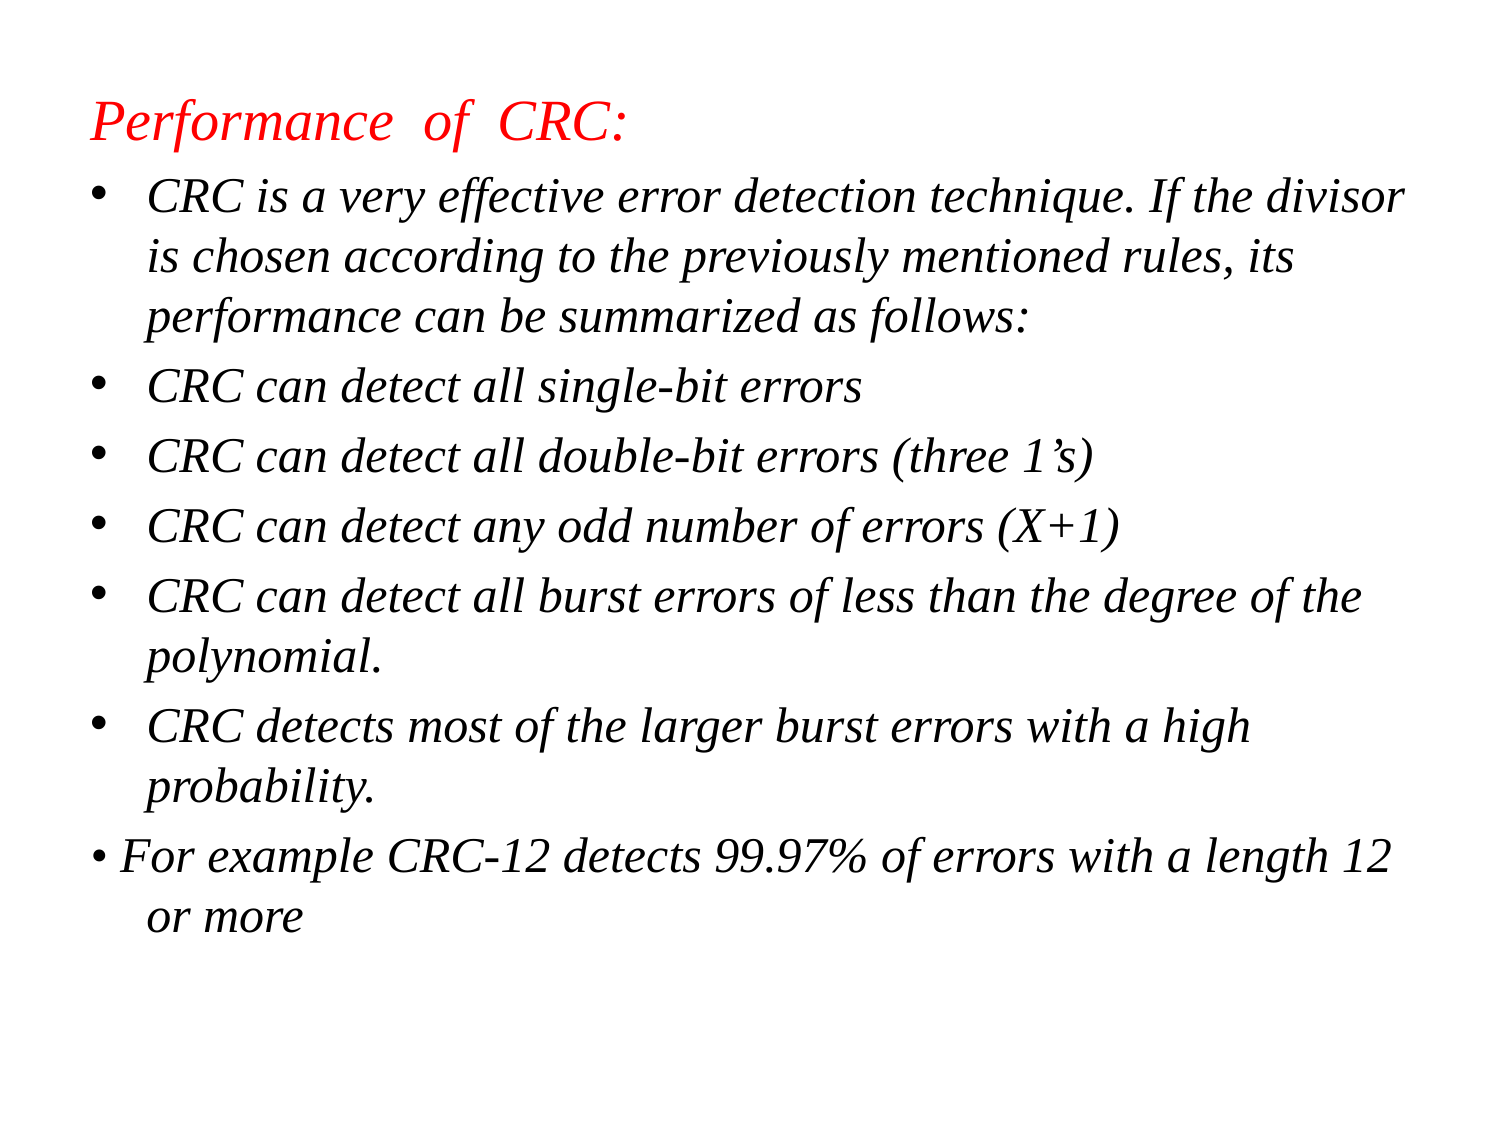

Performance  of  CRC:
CRC is a very effective error detection technique. If the divisor is chosen according to the previously mentioned rules, its performance can be summarized as follows:
CRC can detect all single-bit errors
CRC can detect all double-bit errors (three 1’s)
CRC can detect any odd number of errors (X+1)
CRC can detect all burst errors of less than the degree of the polynomial.
CRC detects most of the larger burst errors with a high probability.
• For example CRC-12 detects 99.97% of errors with a length 12 or more